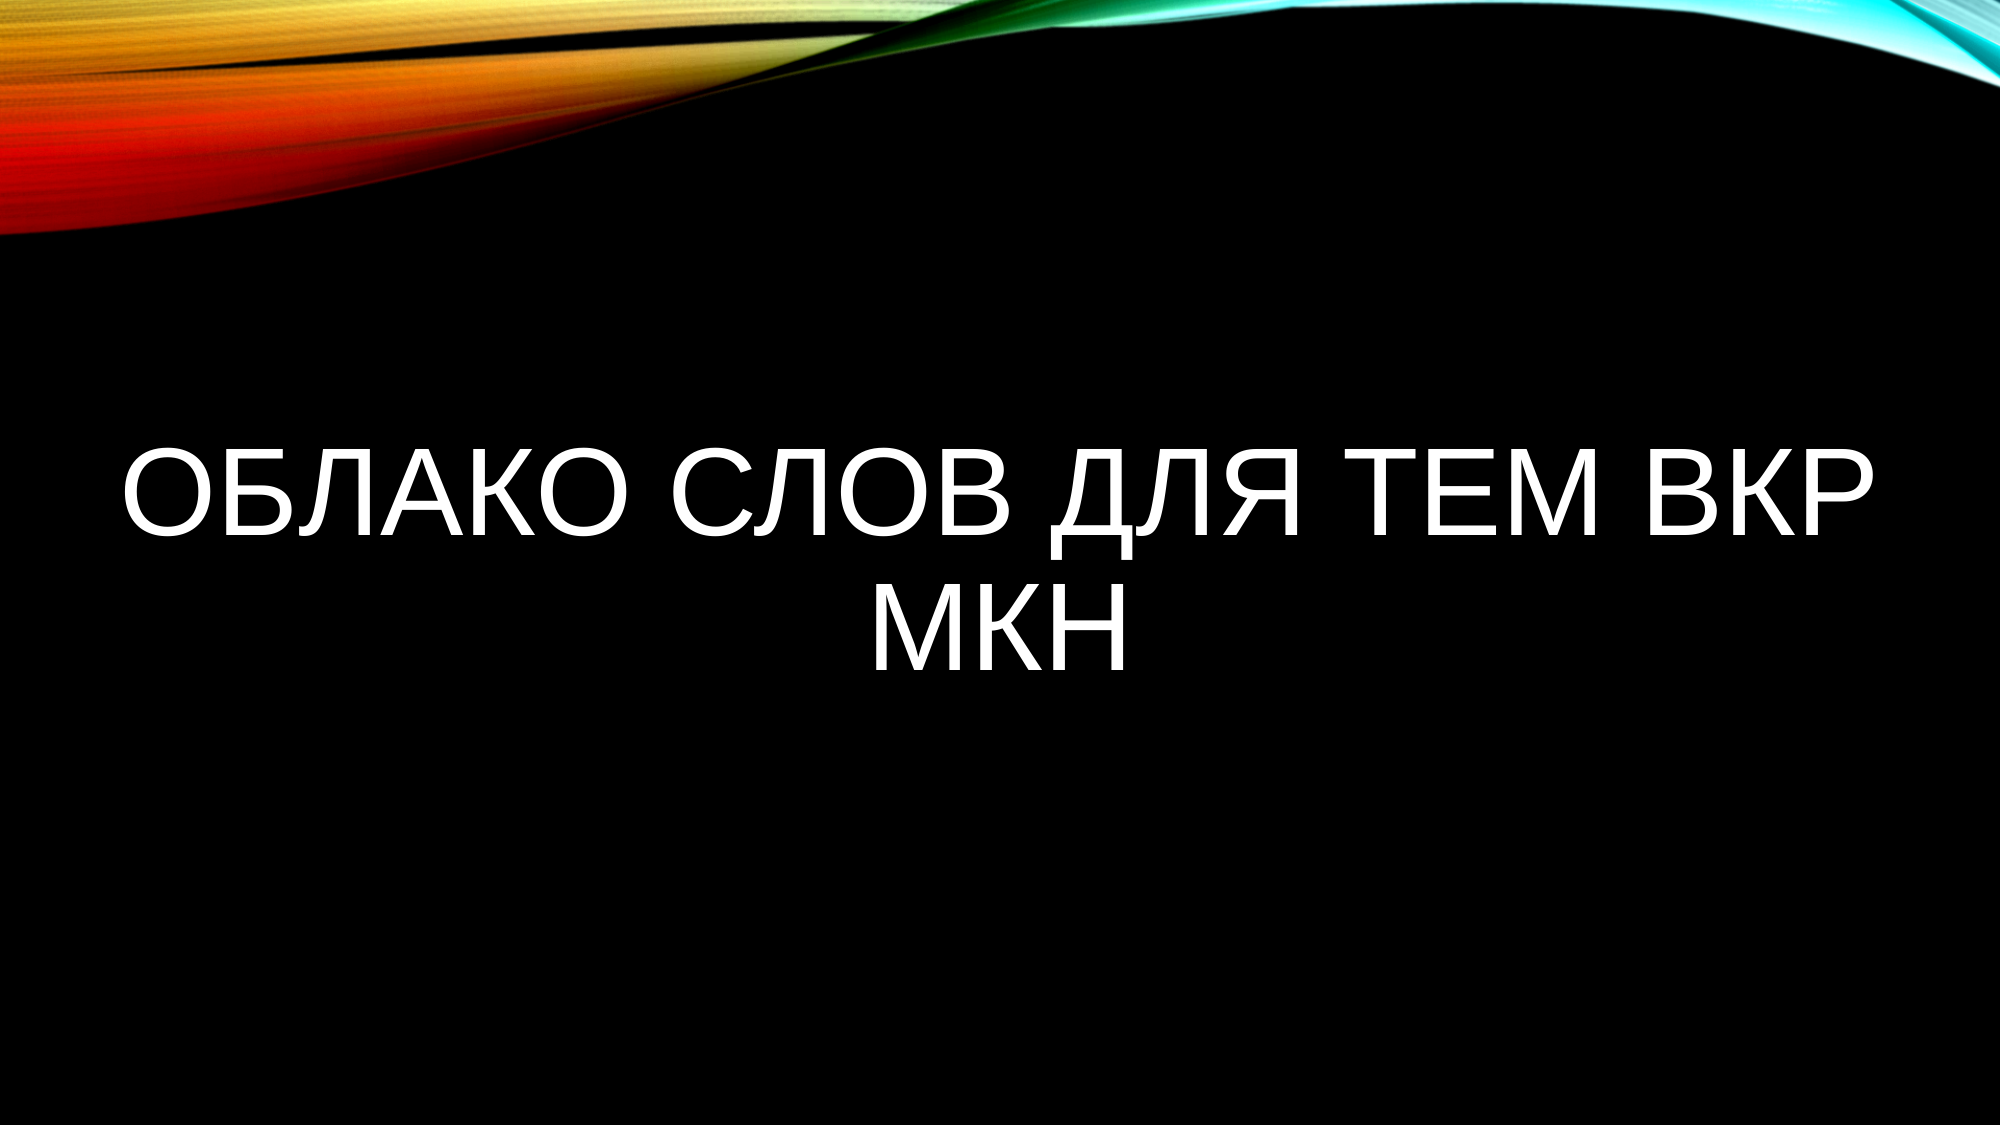

# Облако слов для тем вкр мкн